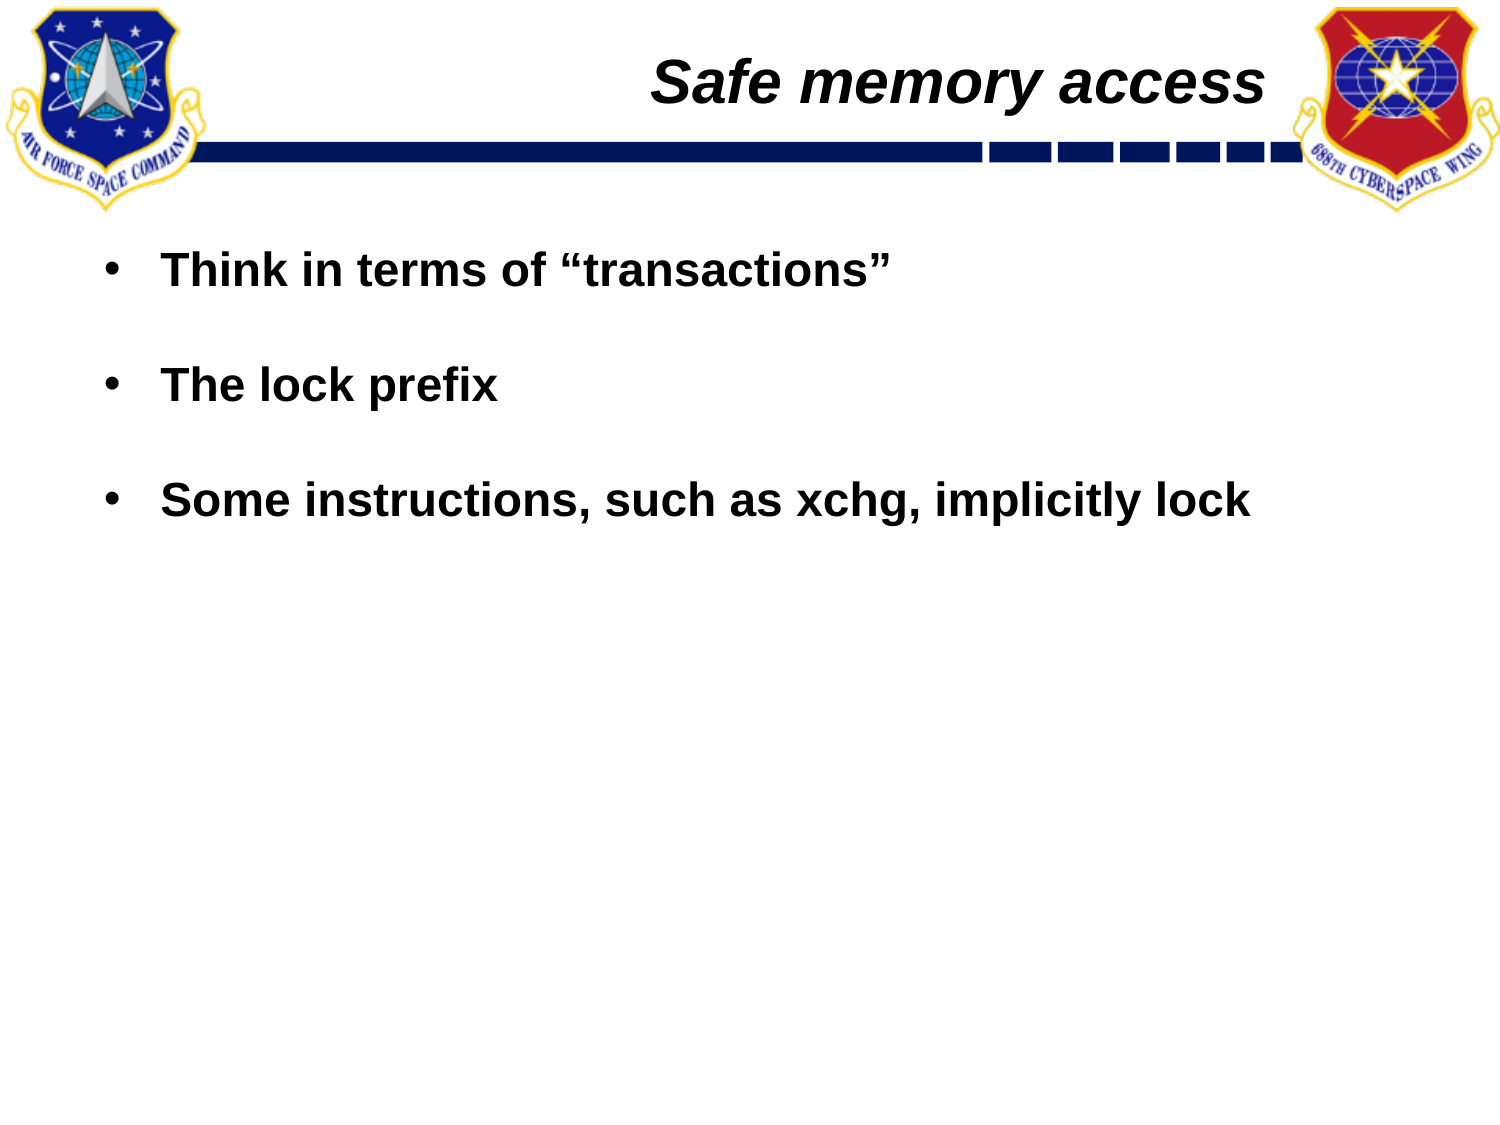

# Safe memory access
Think in terms of “transactions”

The lock prefix

Some instructions, such as xchg, implicitly lock